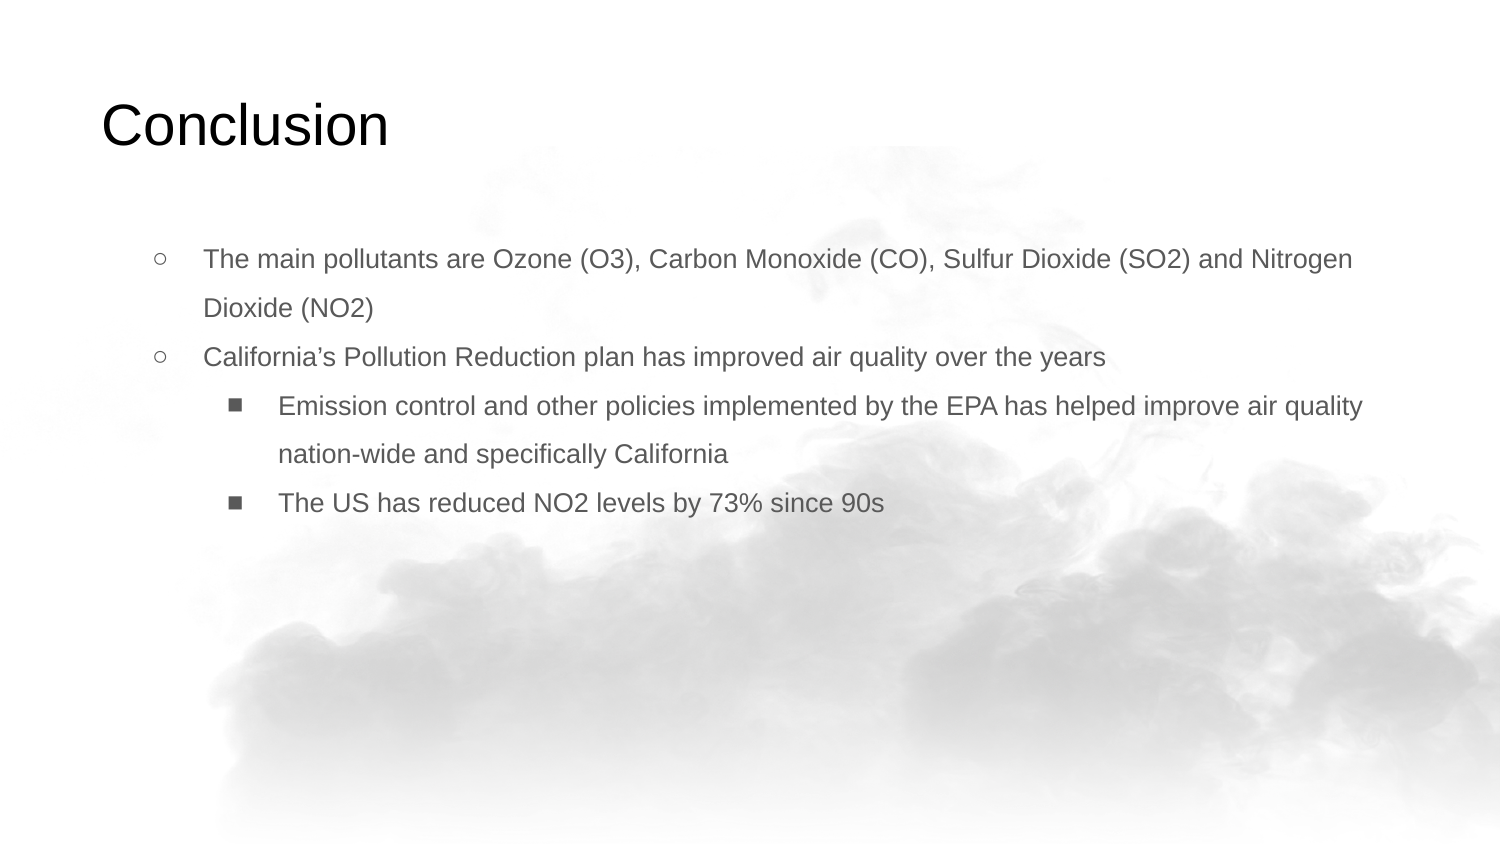

# Conclusion

The main pollutants are Ozone (O3), Carbon Monoxide (CO), Sulfur Dioxide (SO2) and Nitrogen Dioxide (NO2)
California’s Pollution Reduction plan has improved air quality over the years
Emission control and other policies implemented by the EPA has helped improve air quality nation-wide and specifically California
The US has reduced NO2 levels by 73% since 90s